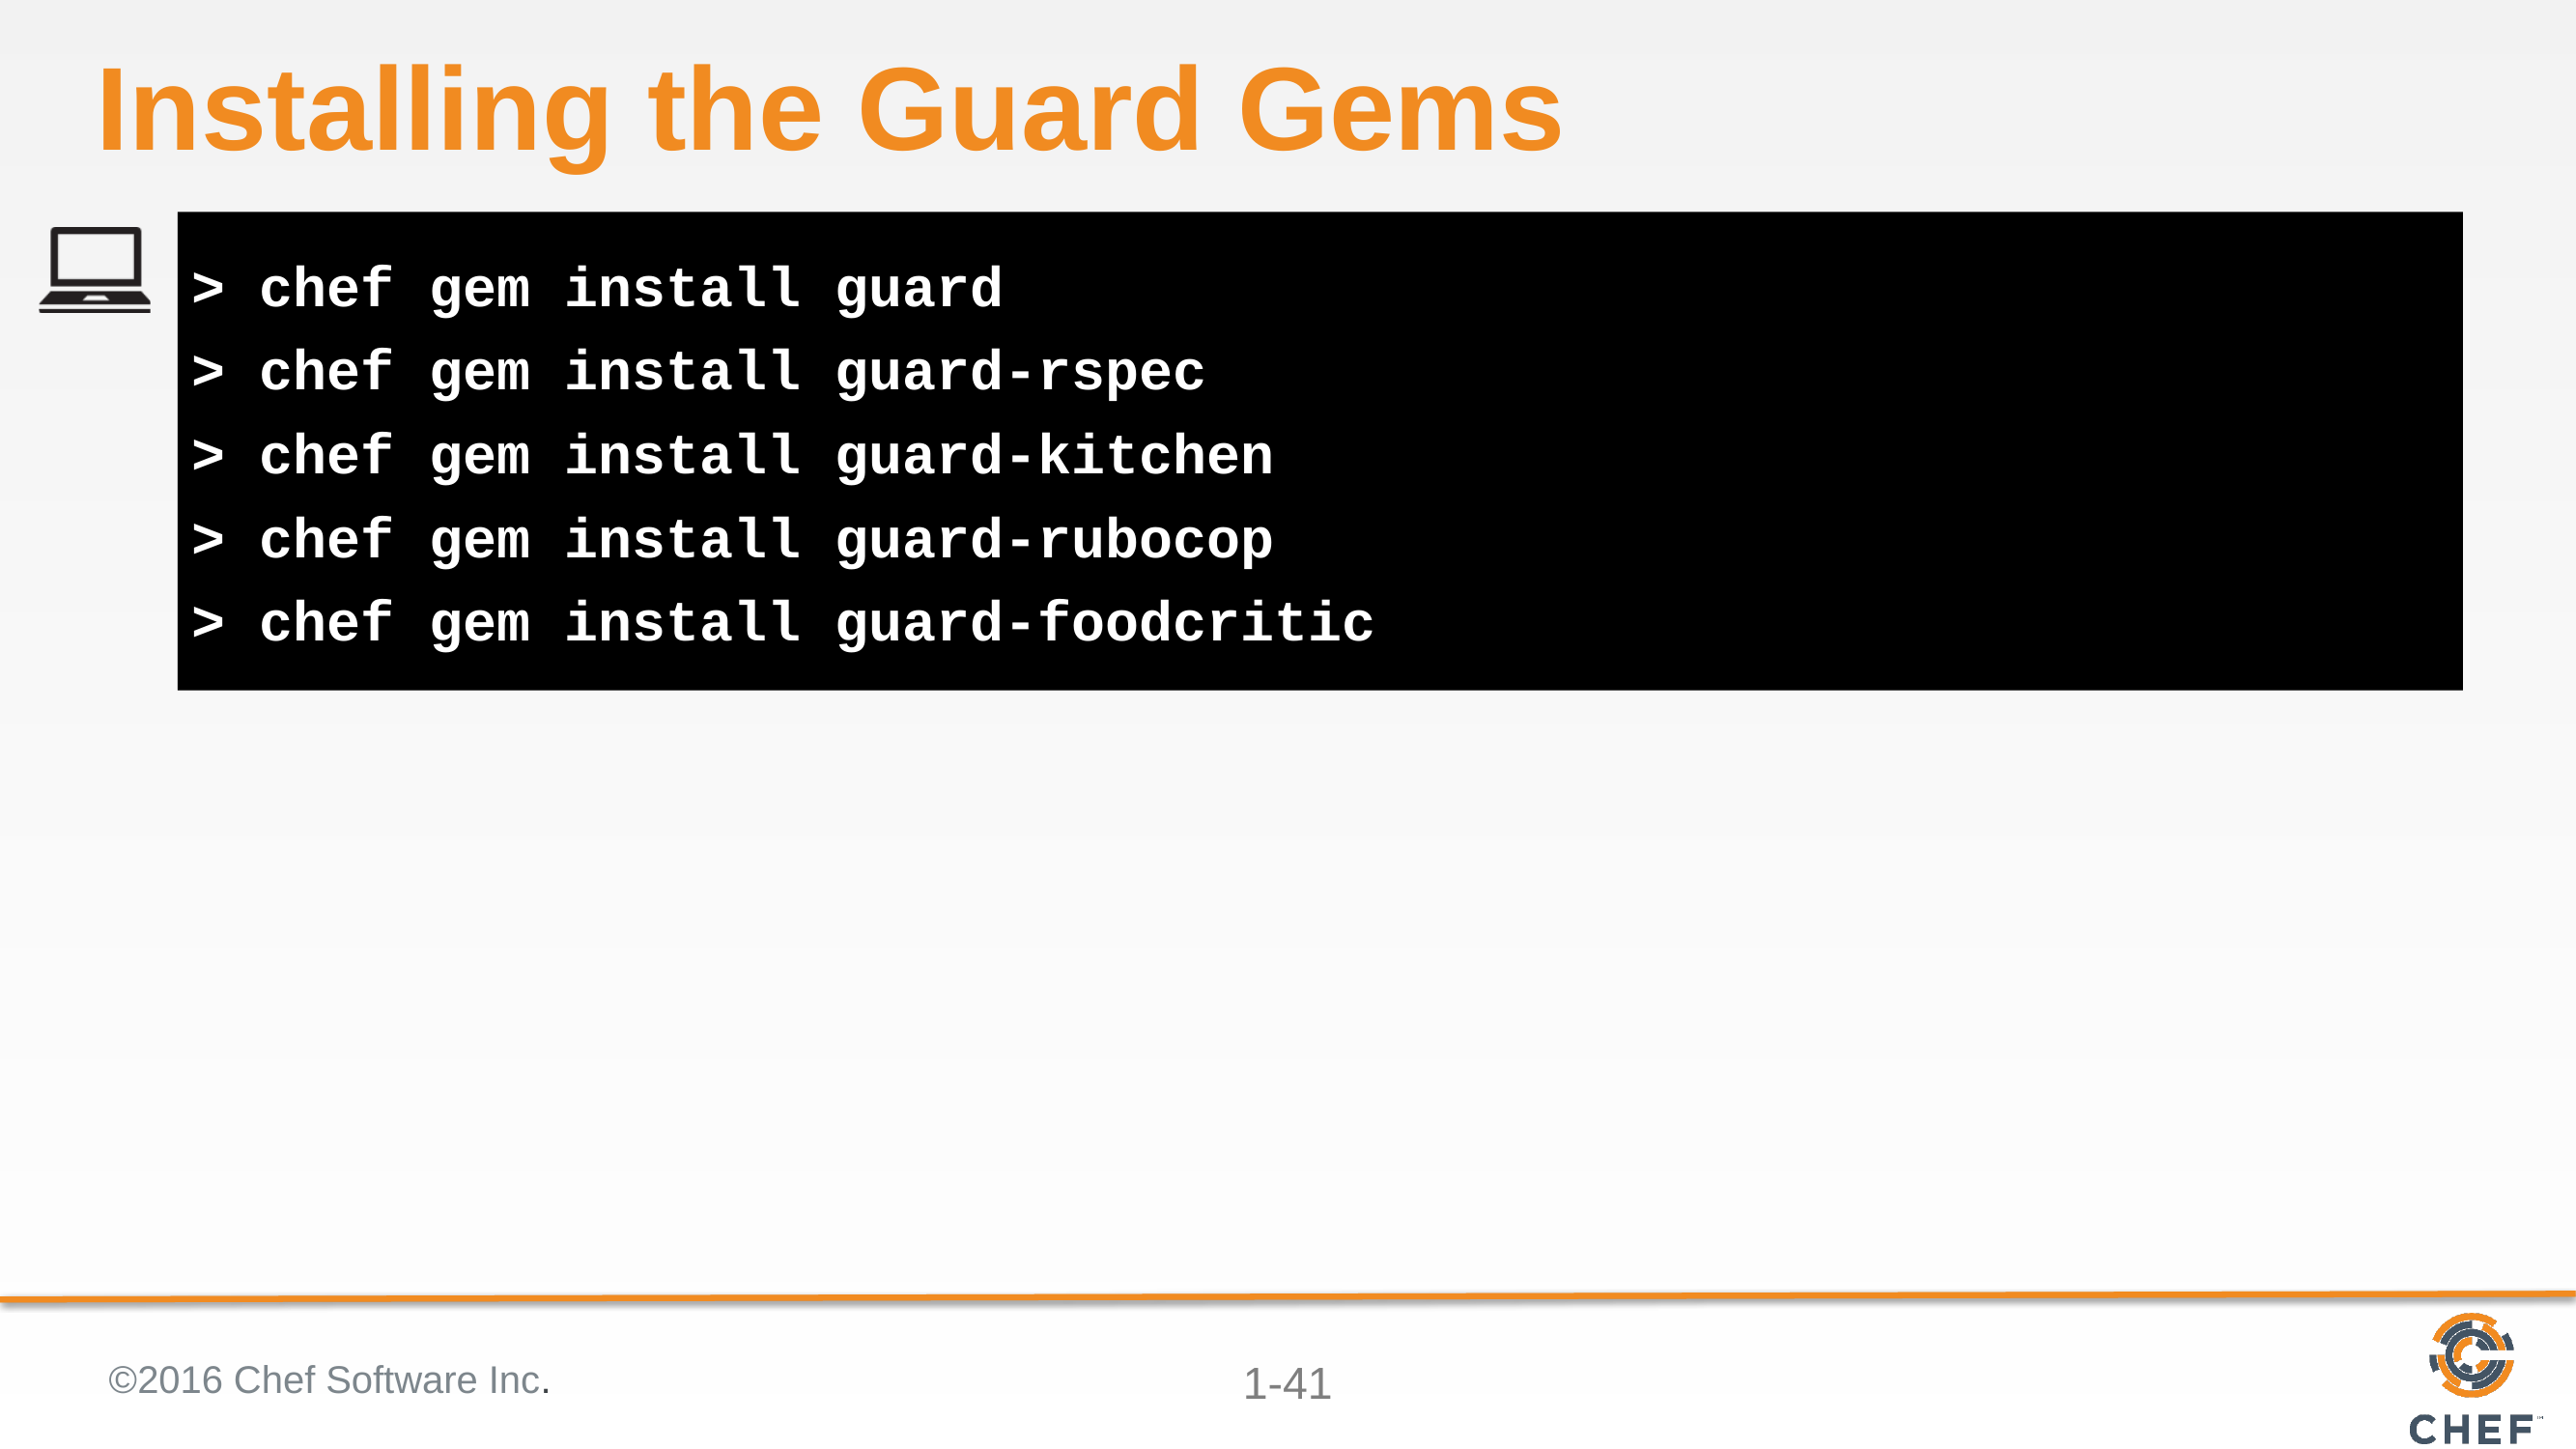

# Installing the Guard Gems
> chef gem install guard
> chef gem install guard-rspec
> chef gem install guard-kitchen
> chef gem install guard-rubocop
> chef gem install guard-foodcritic